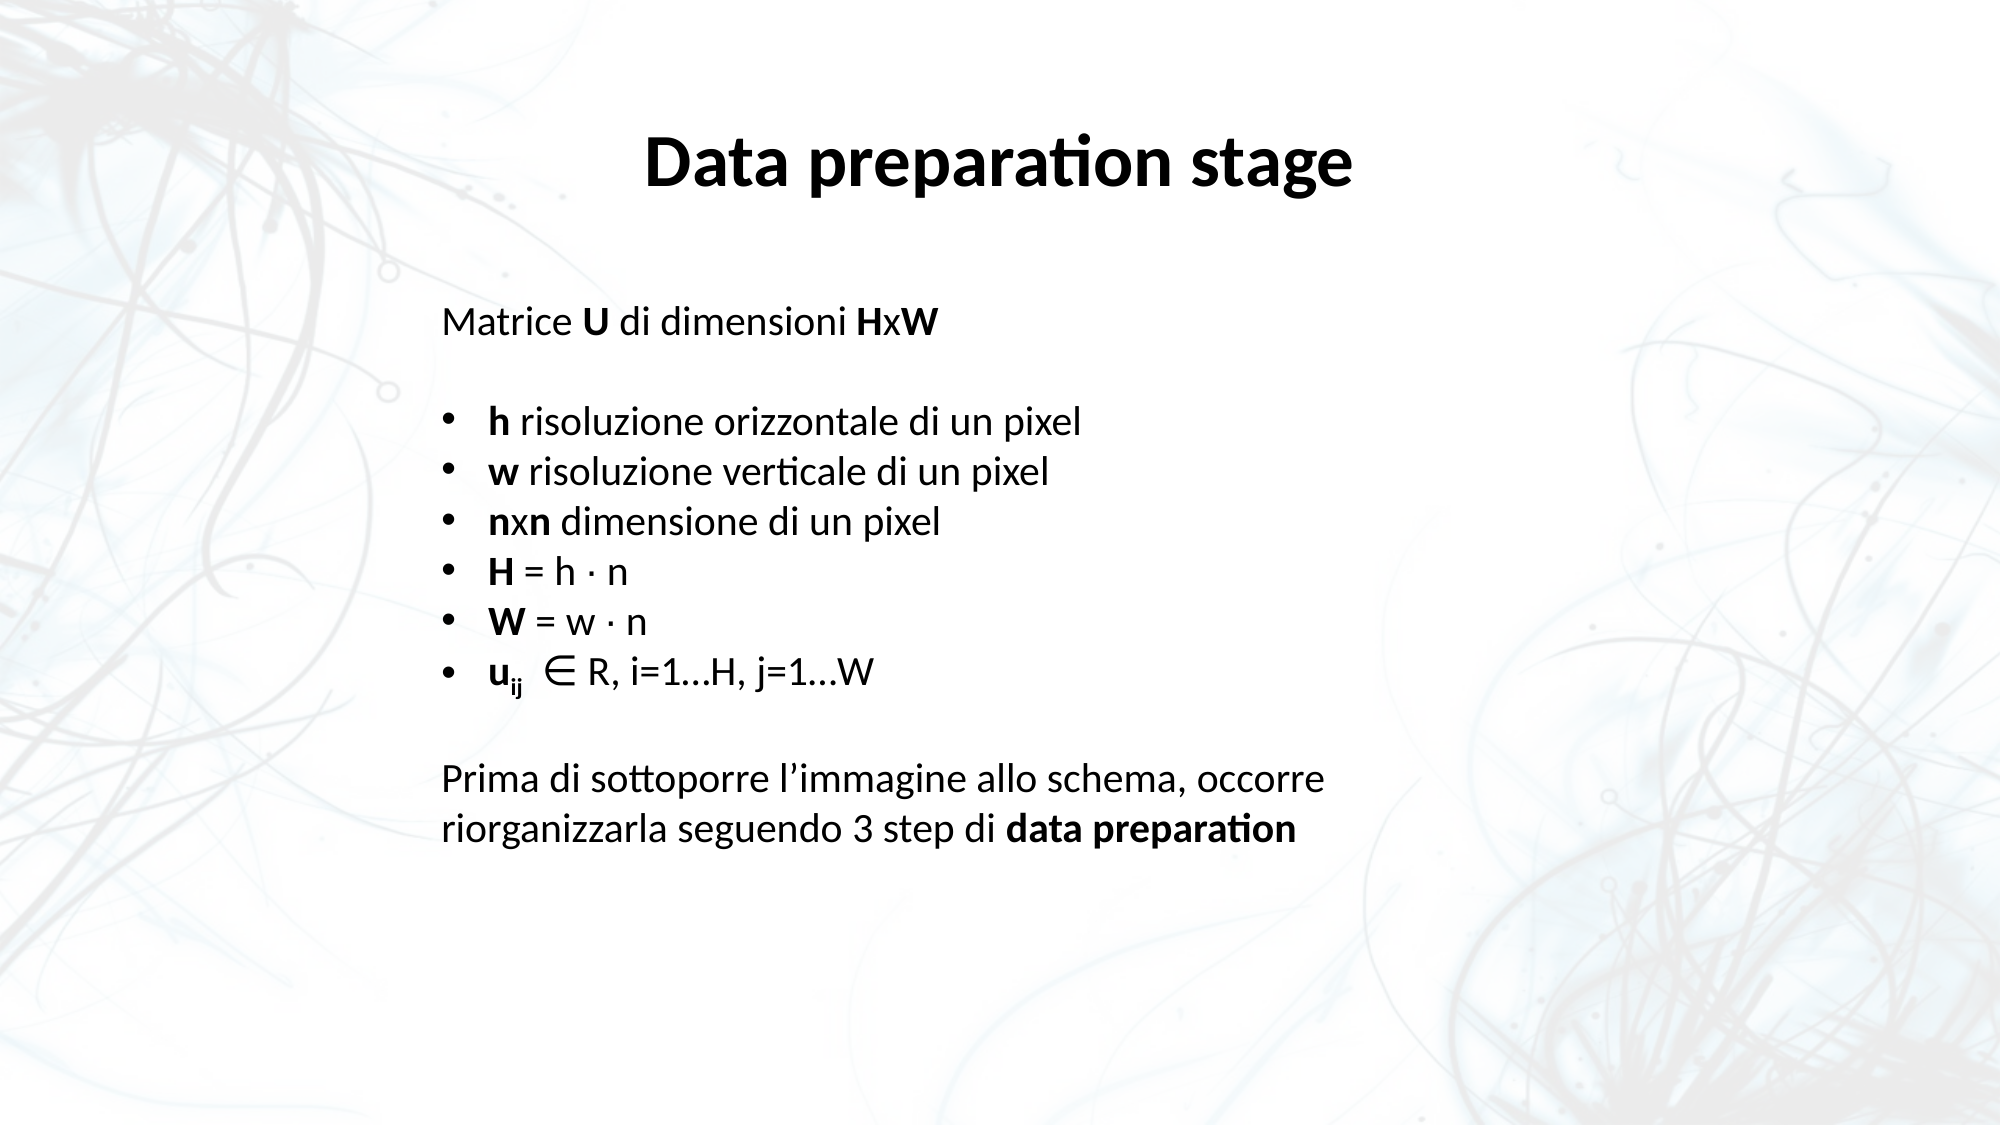

Data preparation stage
Matrice U di dimensioni HxW

h risoluzione orizzontale di un pixel
w risoluzione verticale di un pixel
nxn dimensione di un pixel
H = h ∙ n
W = w ∙ n
uij  ∈ R, i=1…H, j=1…W

Prima di sottoporre l’immagine allo schema, occorre riorganizzarla seguendo 3 step di data preparation